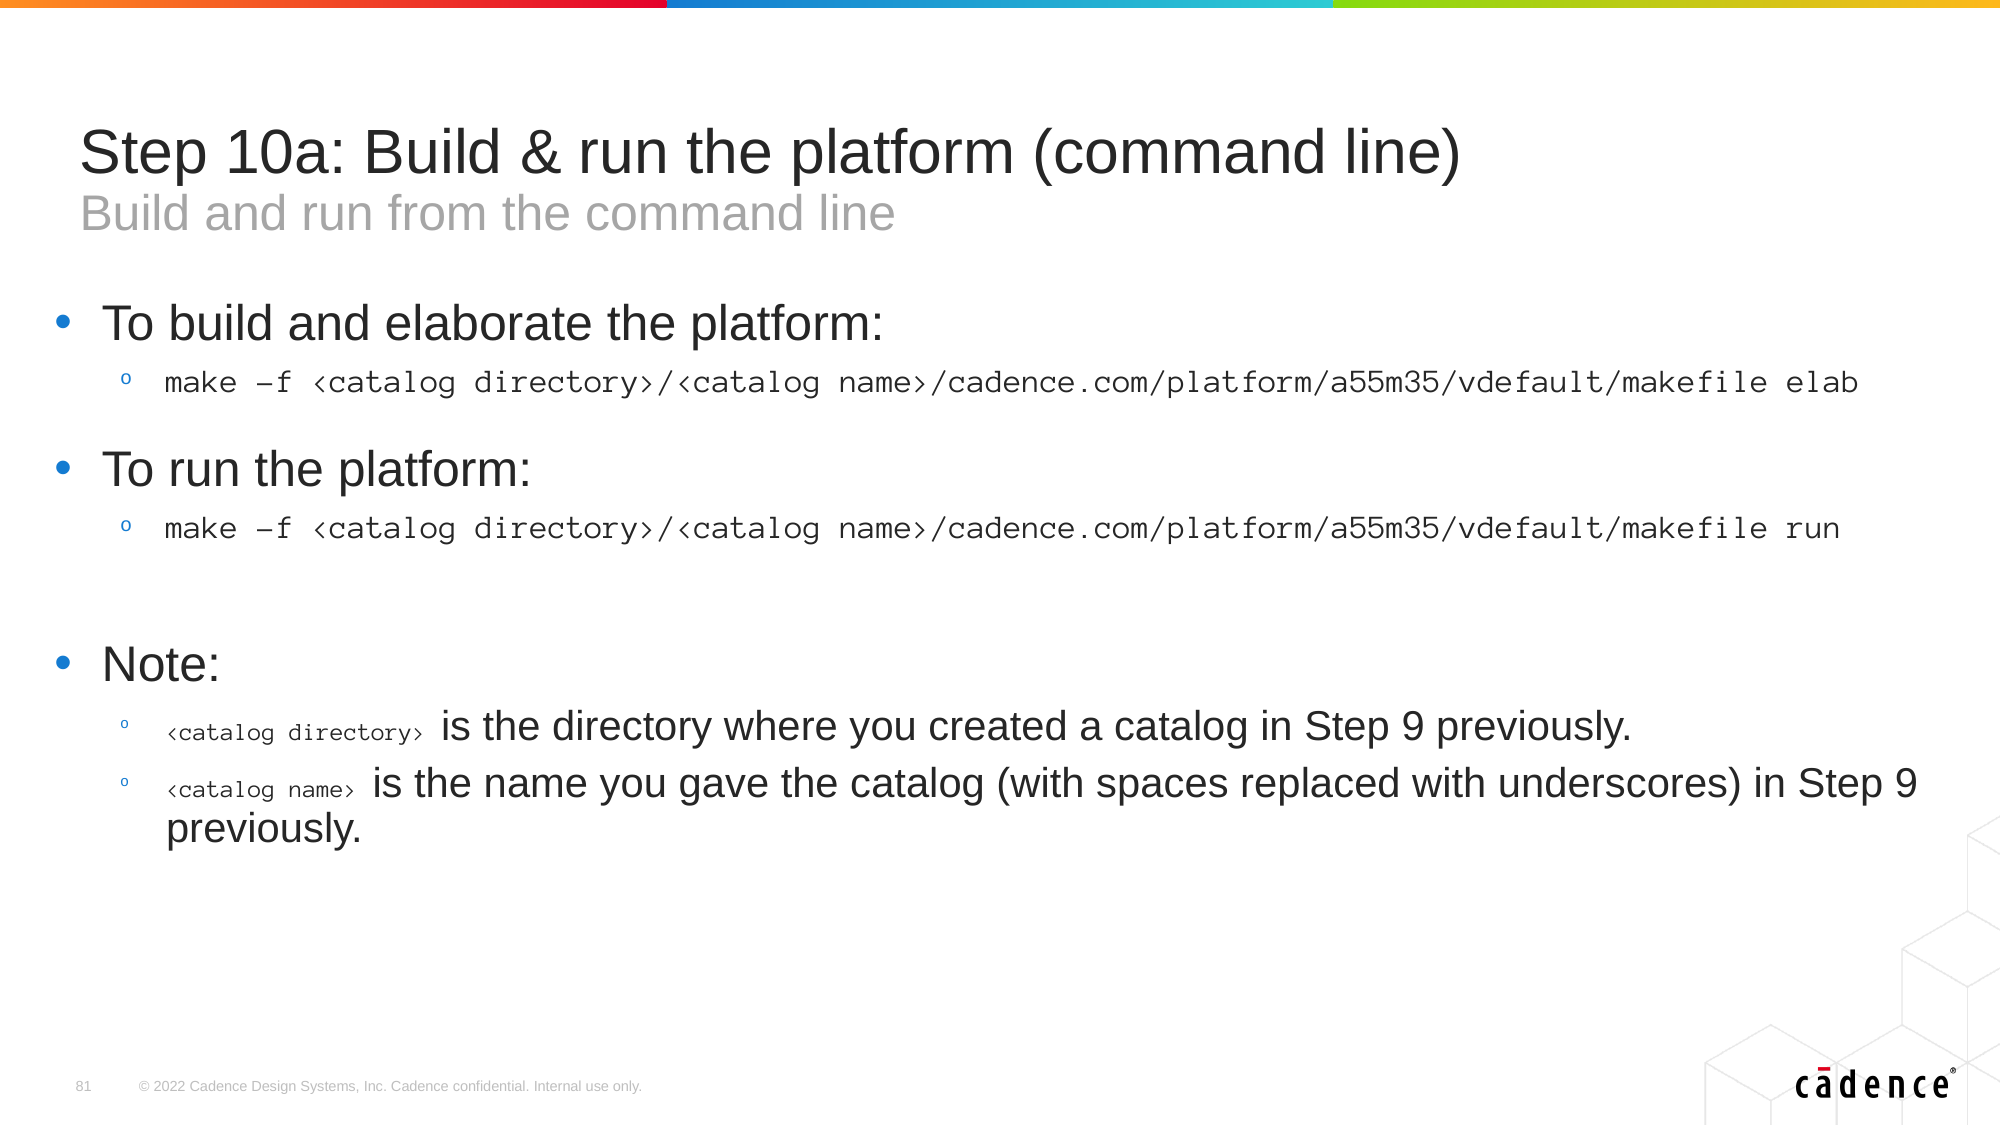

# Step 10a: Build & run the platform (command line) Build and run from the command line
To build and elaborate the platform:
make -f <catalog directory>/<catalog name>/cadence.com/platform/a55m35/vdefault/makefile elab
To run the platform:
make -f <catalog directory>/<catalog name>/cadence.com/platform/a55m35/vdefault/makefile run

Note:
<catalog directory> is the directory where you created a catalog in Step 9 previously.
<catalog name> is the name you gave the catalog (with spaces replaced with underscores) in Step 9 previously.